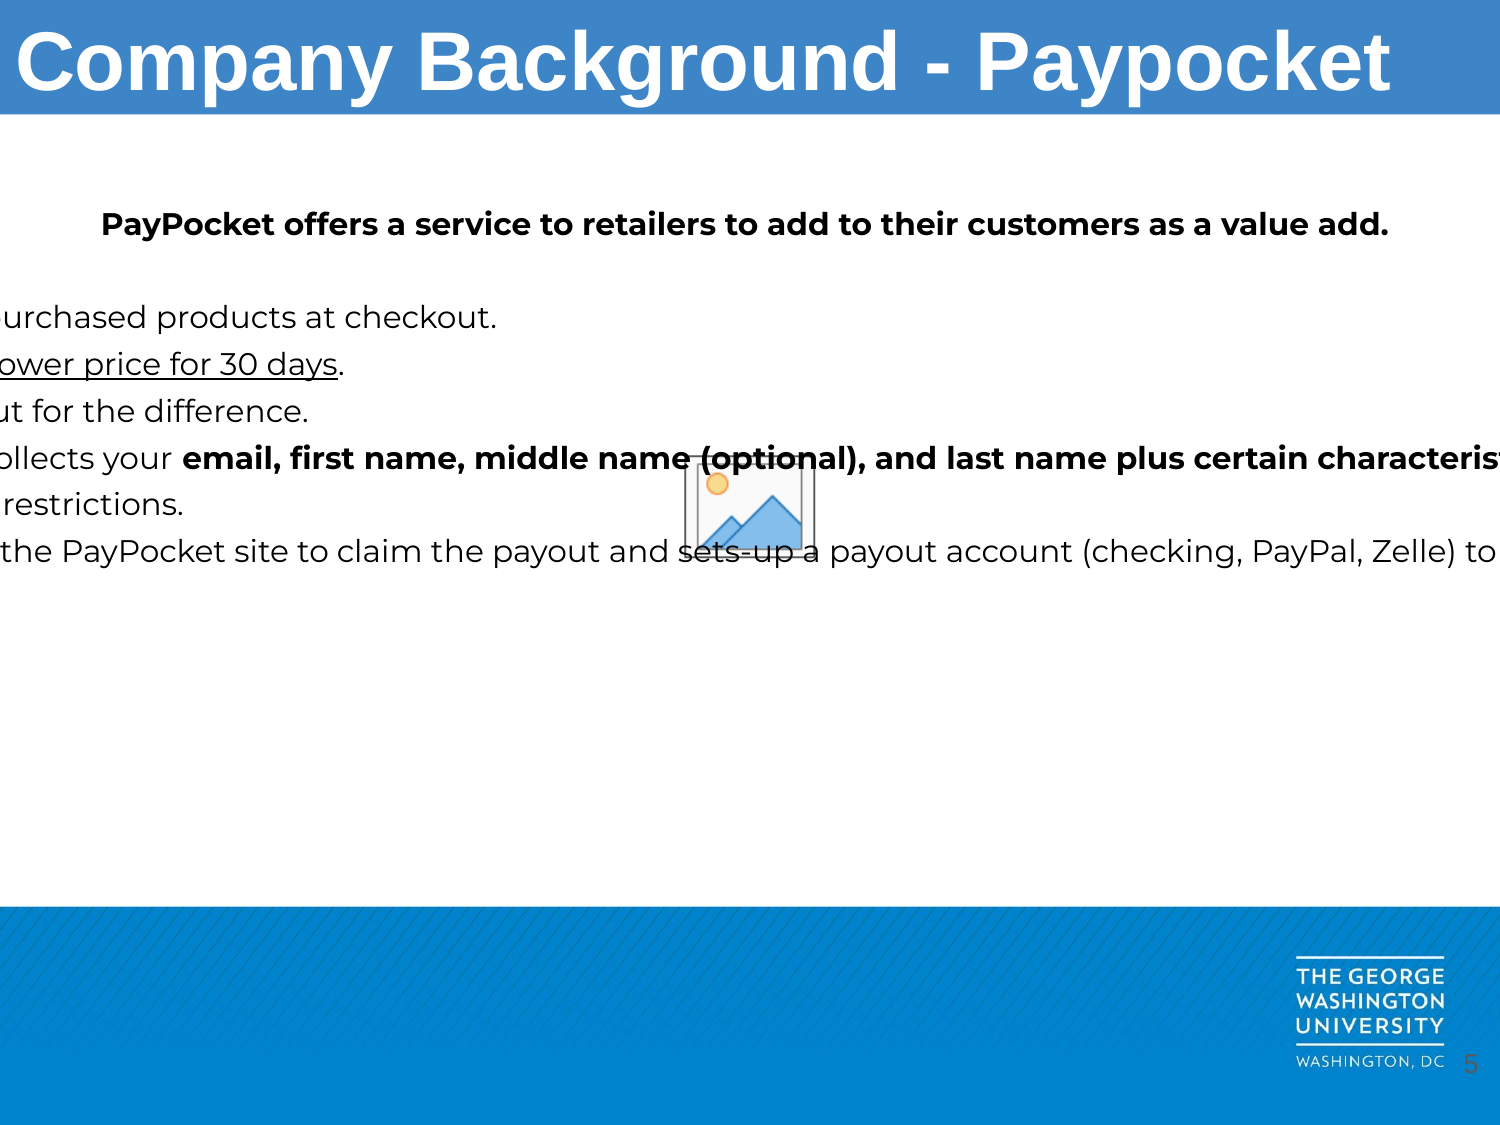

# Company Background - Paypocket
PayPocket offers a service to retailers to add to their customers as a value add.

Paypocket provides customers active price matching on all purchased products at checkout.
If the customer opts-in to the service, PayPocket scans for a lower price for 30 days.
If a lower price is found, Paypocket initiates a customer payout for the difference.
When the customer purchases the item online, the retailer collects your email, first name, middle name (optional), and last name plus certain characteristics of the purchase and shares the information with PayPocket.
Payment method is not shared due to data privacy restrictions.
To receive a payout from PayPocket, the consumer logs in to the PayPocket site to claim the payout and sets-up a payout account (checking, PayPal, Zelle) to receive their rebate.
5